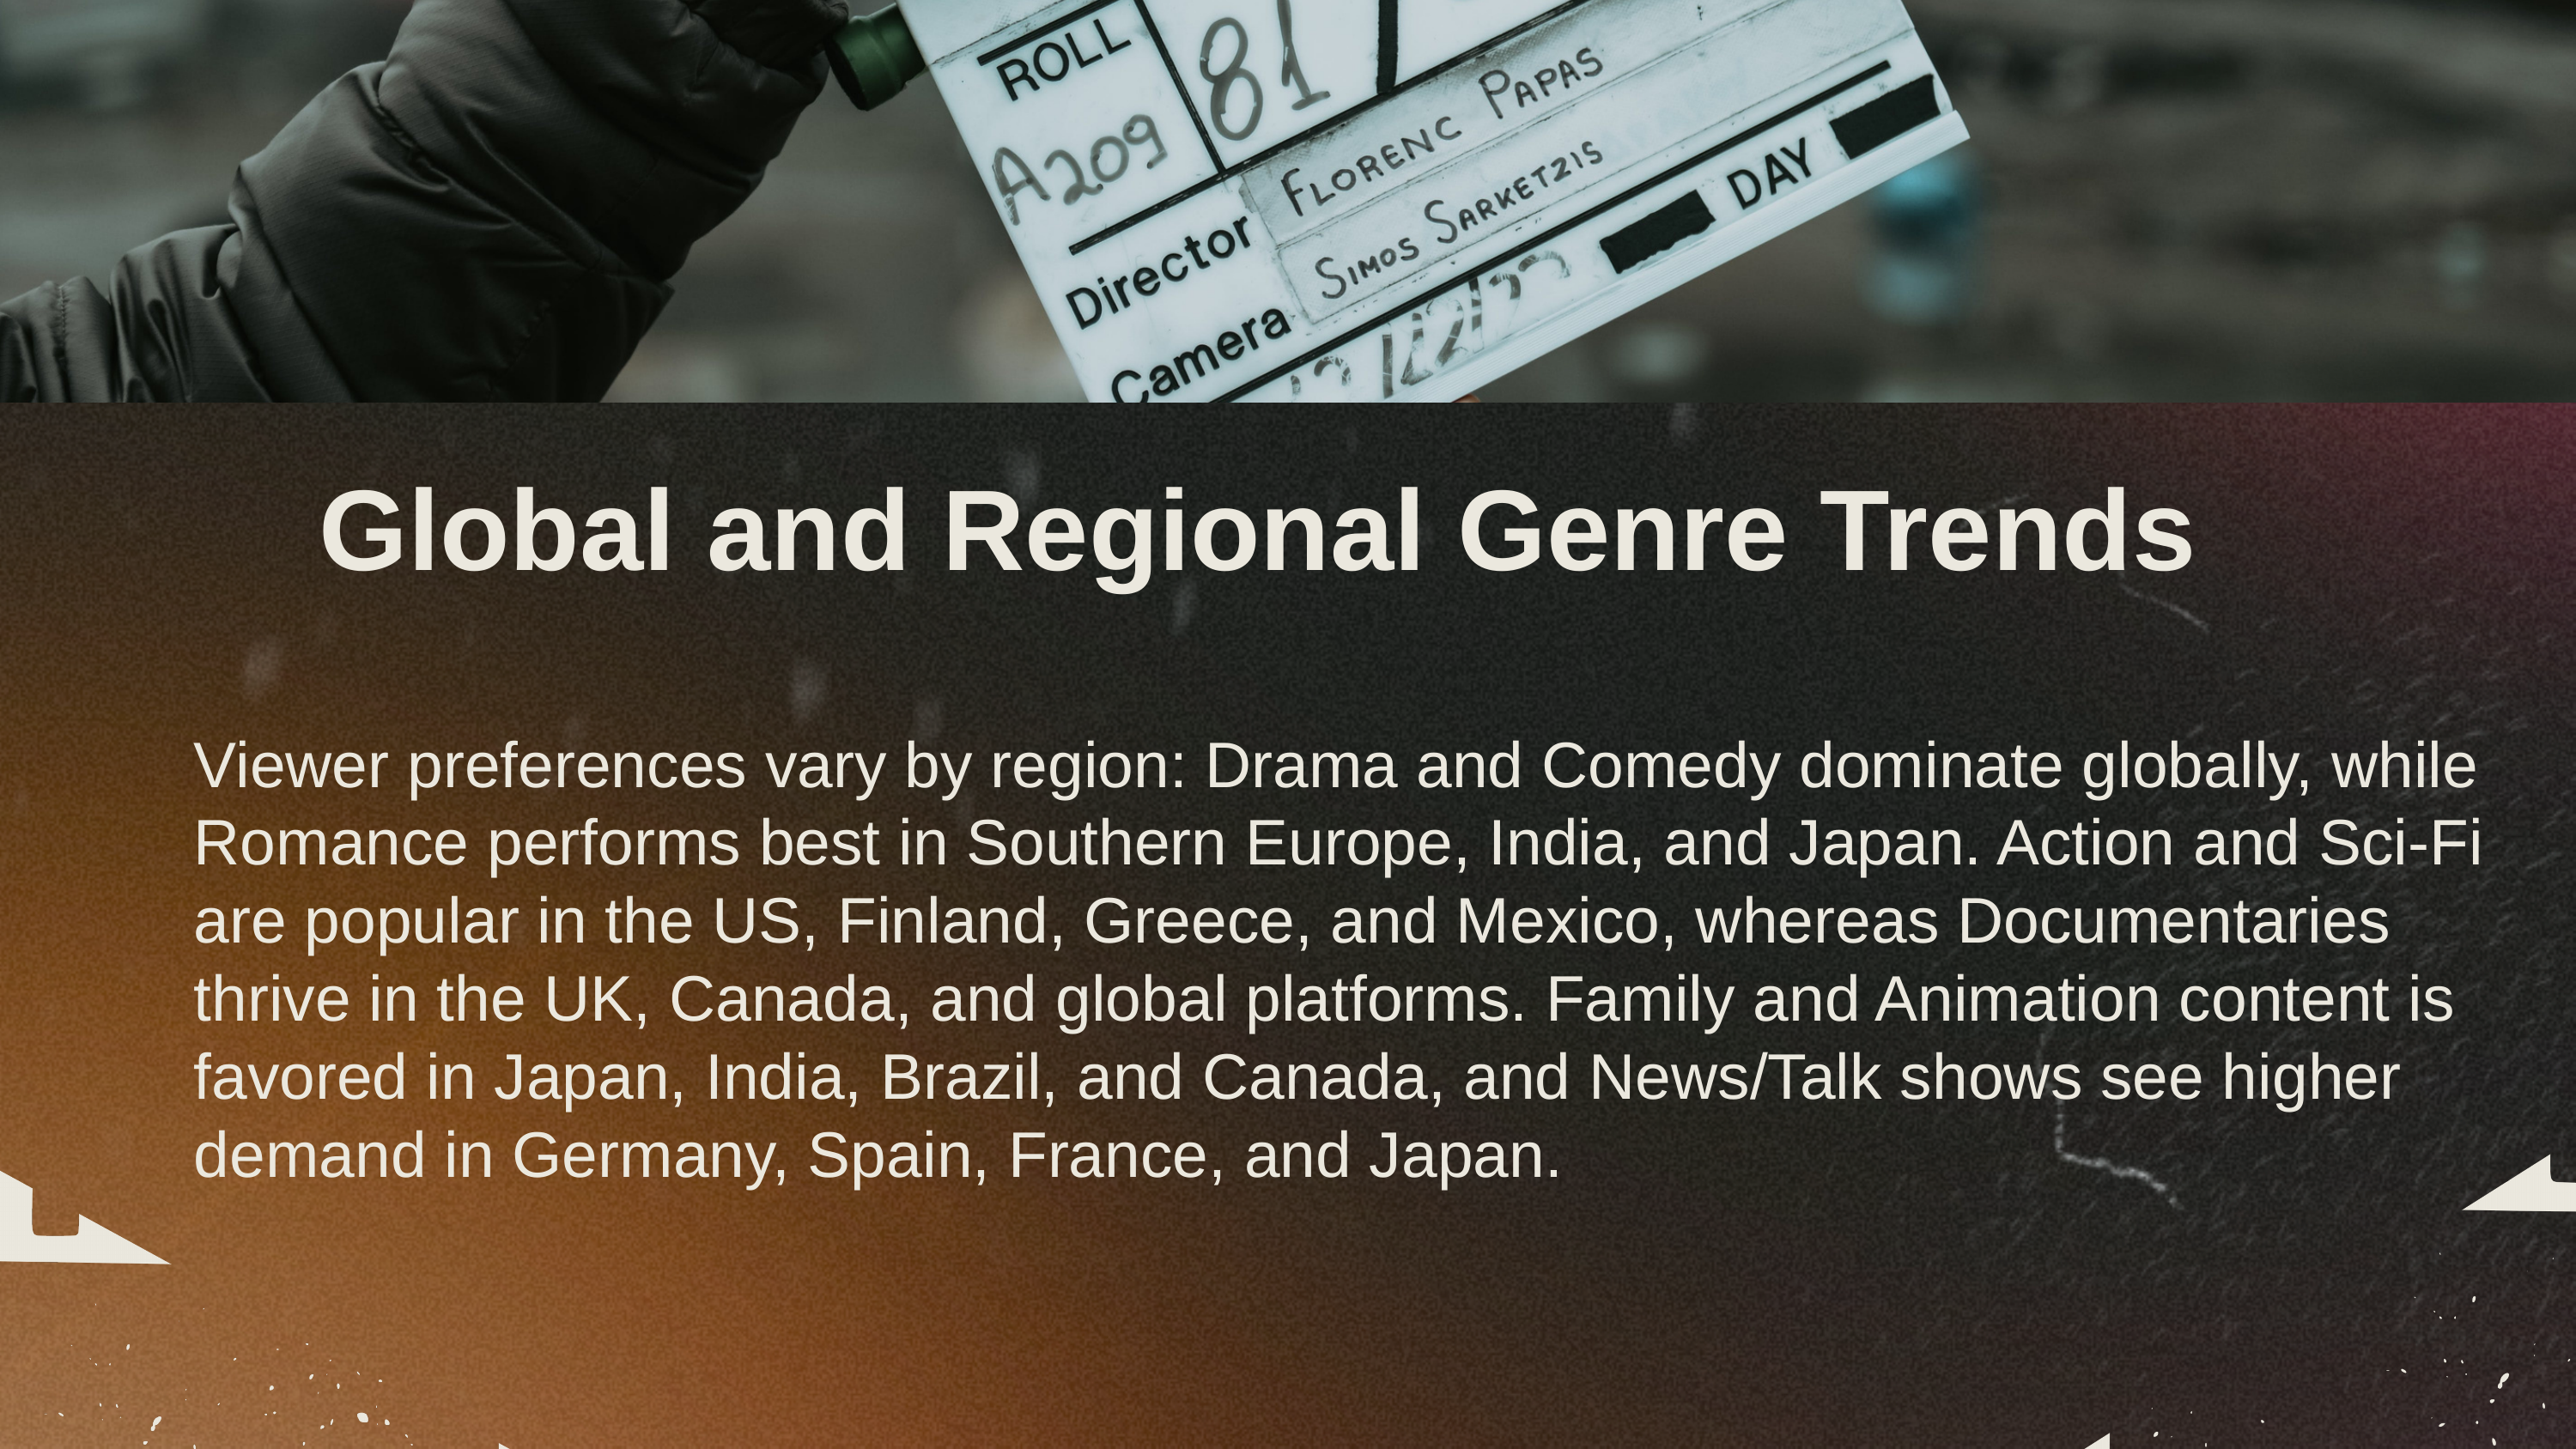

Global and Regional Genre Trends
Viewer preferences vary by region: Drama and Comedy dominate globally, while Romance performs best in Southern Europe, India, and Japan. Action and Sci-Fi are popular in the US, Finland, Greece, and Mexico, whereas Documentaries thrive in the UK, Canada, and global platforms. Family and Animation content is favored in Japan, India, Brazil, and Canada, and News/Talk shows see higher demand in Germany, Spain, France, and Japan.